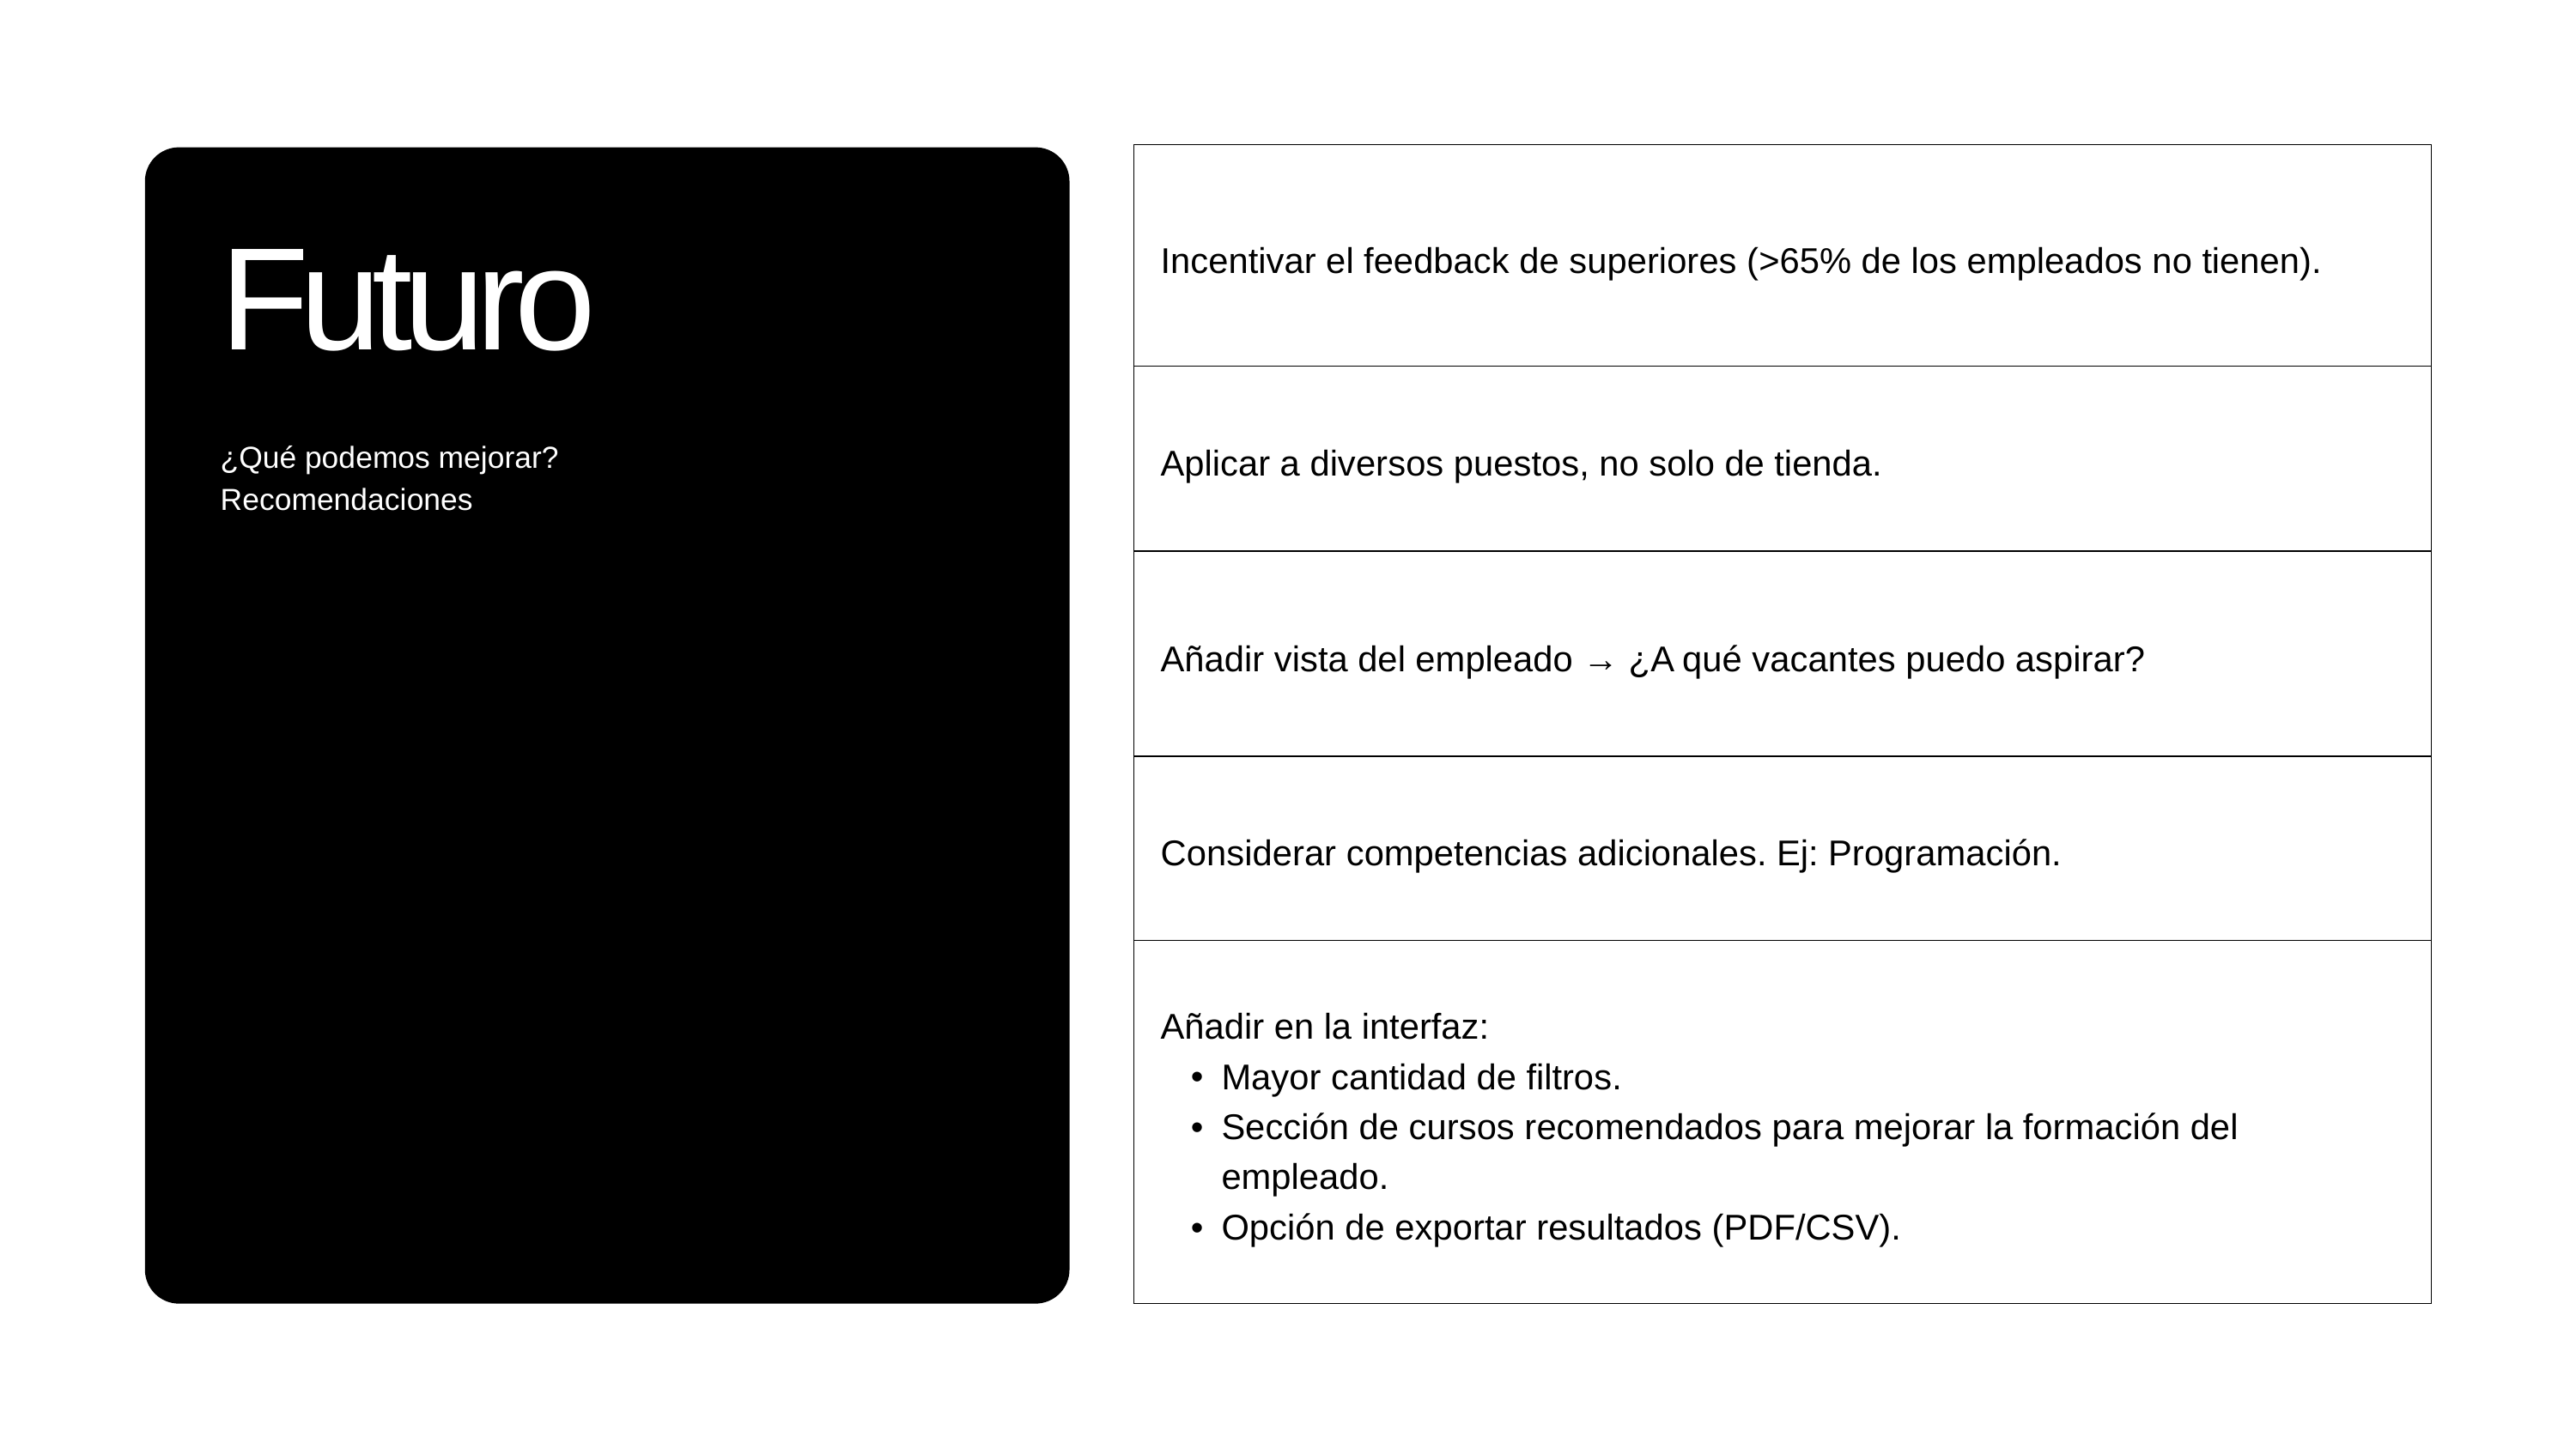

| Incentivar el feedback de superiores (>65% de los empleados no tienen). |
| --- |
| Aplicar a diversos puestos, no solo de tienda. |
| Añadir vista del empleado → ¿A qué vacantes puedo aspirar? |
| Considerar competencias adicionales. Ej: Programación. |
| Añadir en la interfaz: Mayor cantidad de filtros. Sección de cursos recomendados para mejorar la formación del empleado. Opción de exportar resultados (PDF/CSV). |

Futuro
¿Qué podemos mejorar?
Recomendaciones